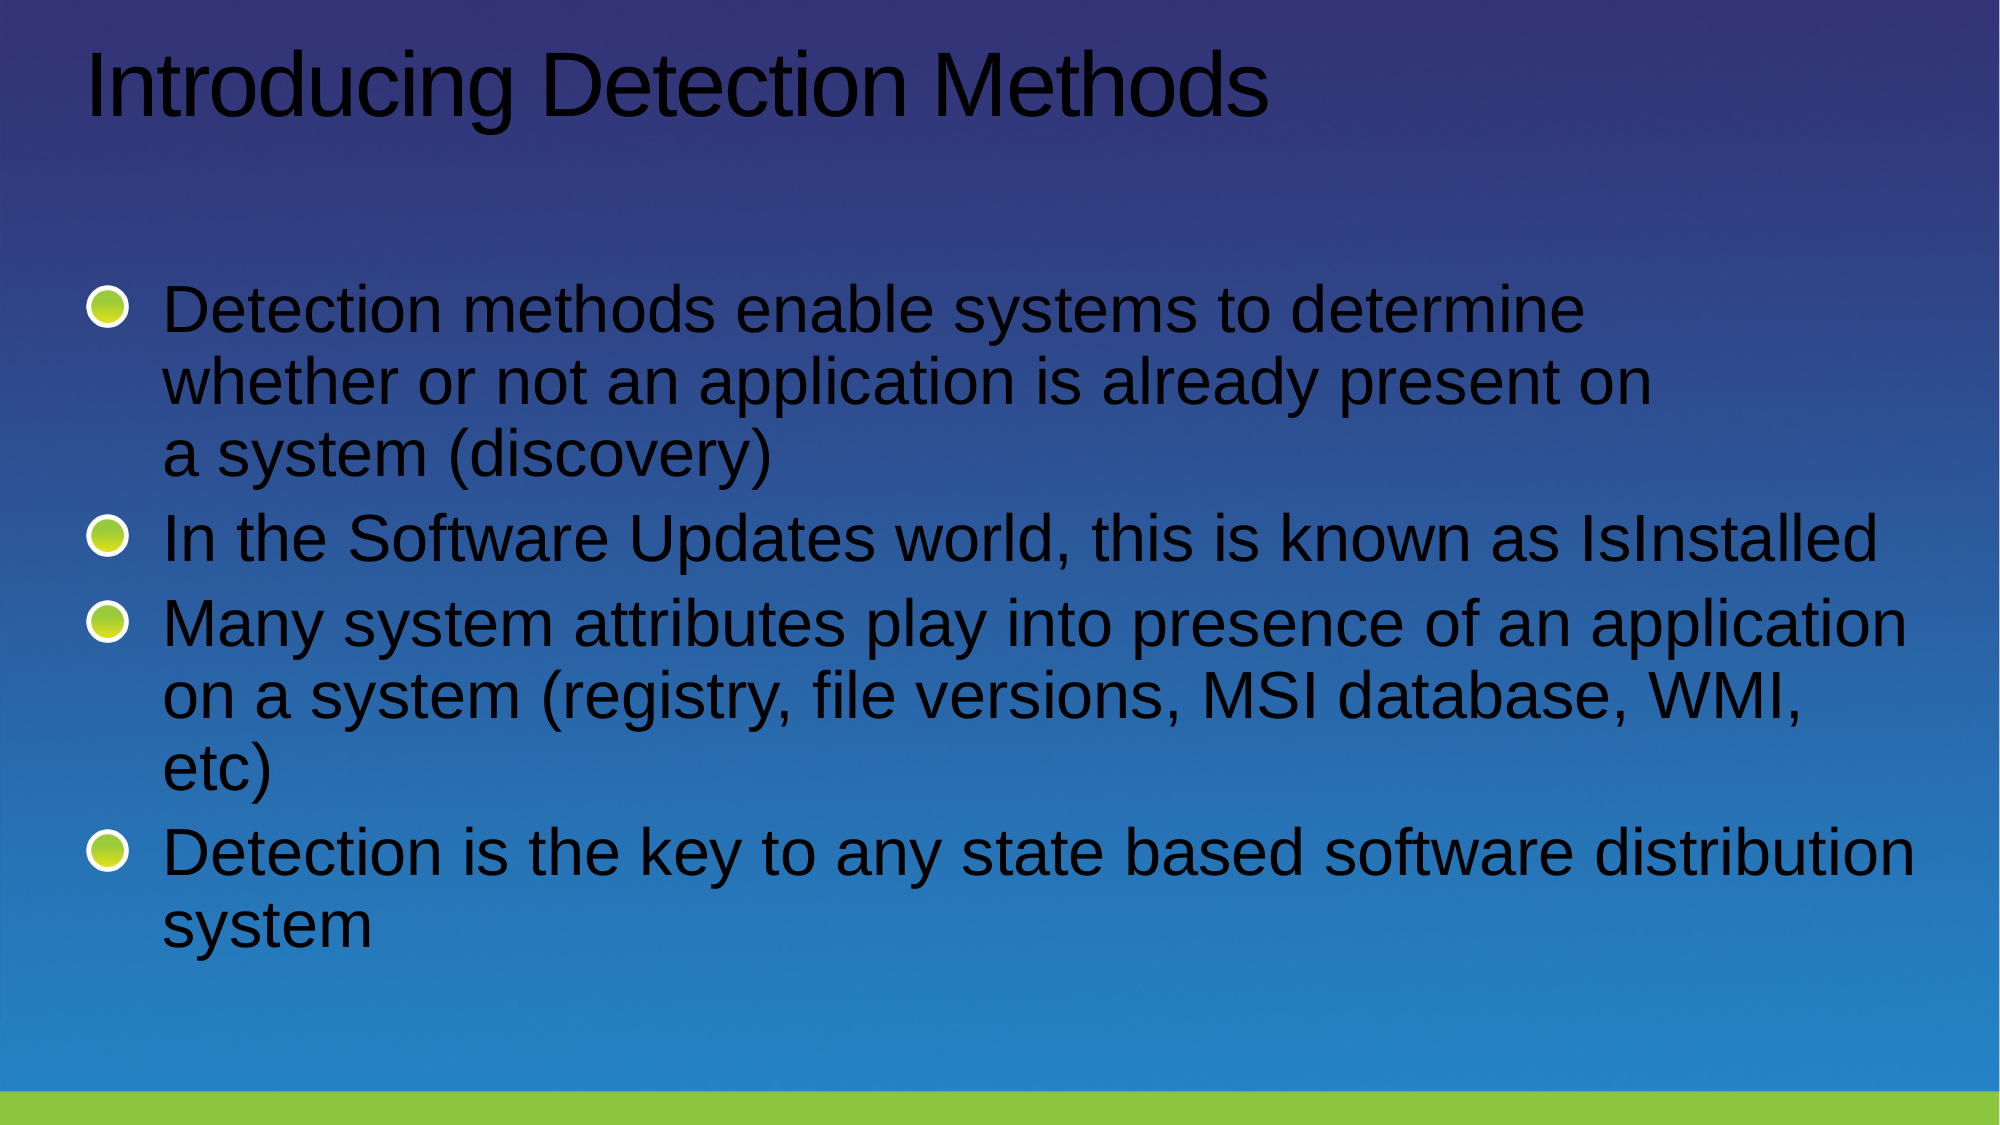

# Introducing Detection Methods
Detection methods enable systems to determine
whether or not an application is already present on
a system (discovery)
In the Software Updates world, this is known as IsInstalled
Many system attributes play into presence of an application on a system (registry, file versions, MSI database, WMI, etc)
Detection is the key to any state based software distribution system